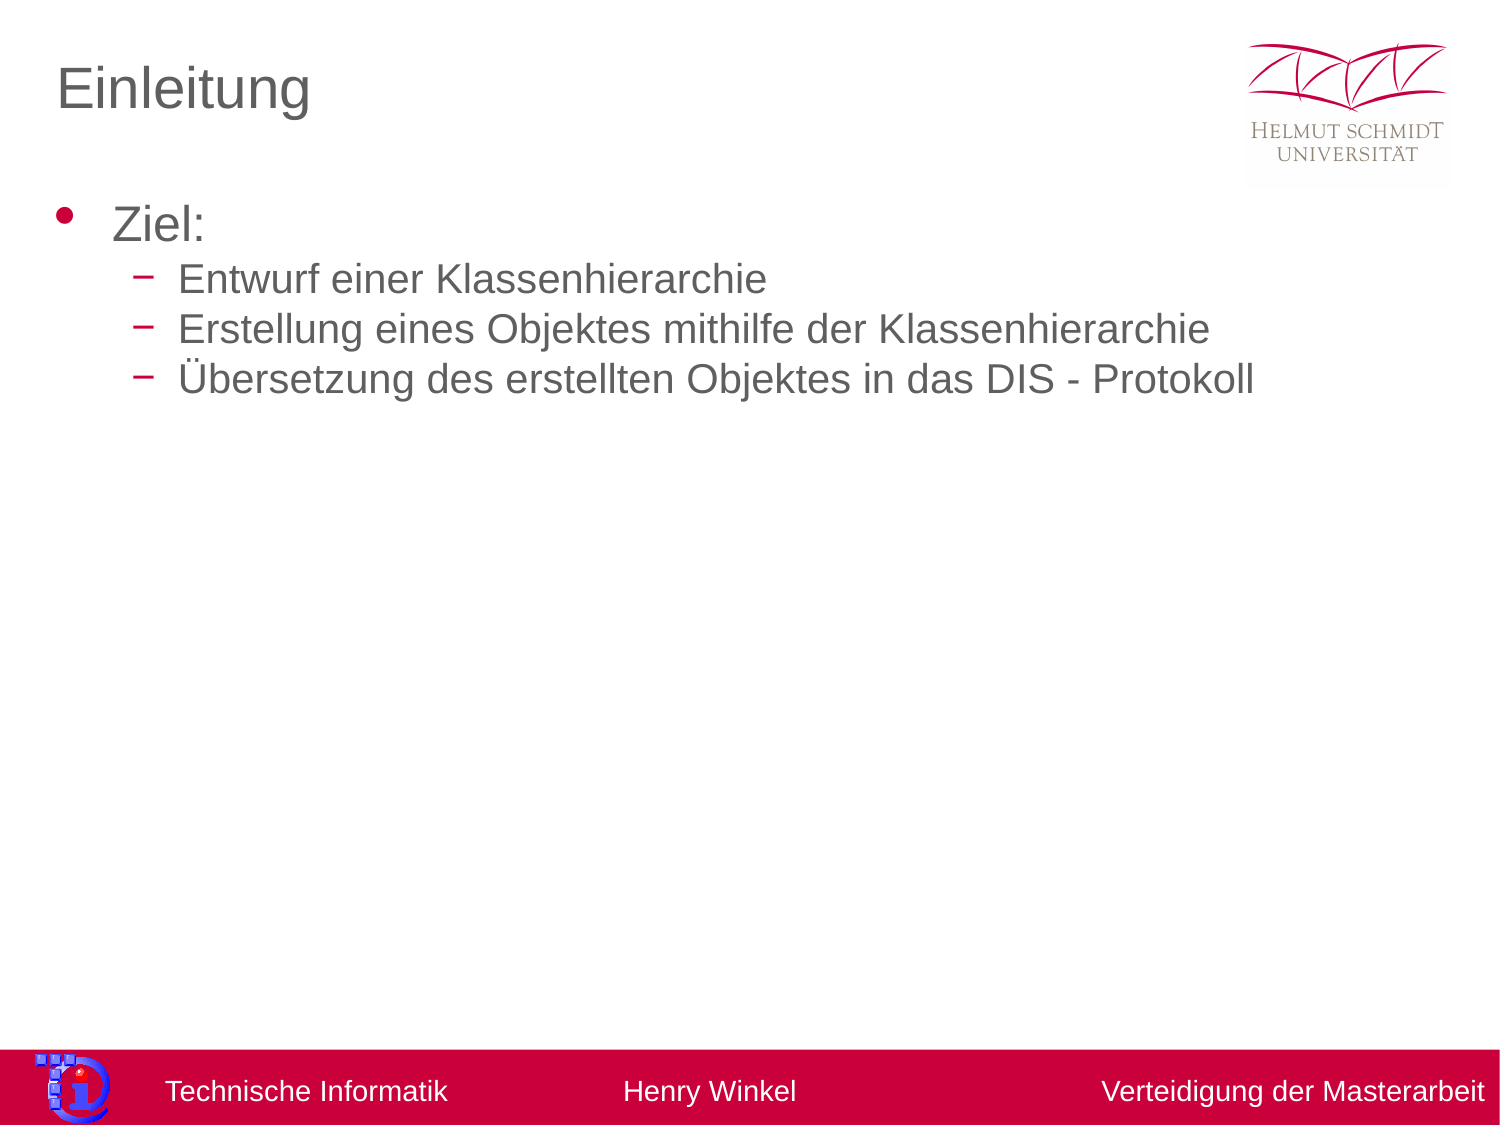

Einleitung
Ziel:
Entwurf einer Klassenhierarchie
Erstellung eines Objektes mithilfe der Klassenhierarchie
Übersetzung des erstellten Objektes in das DIS - Protokoll